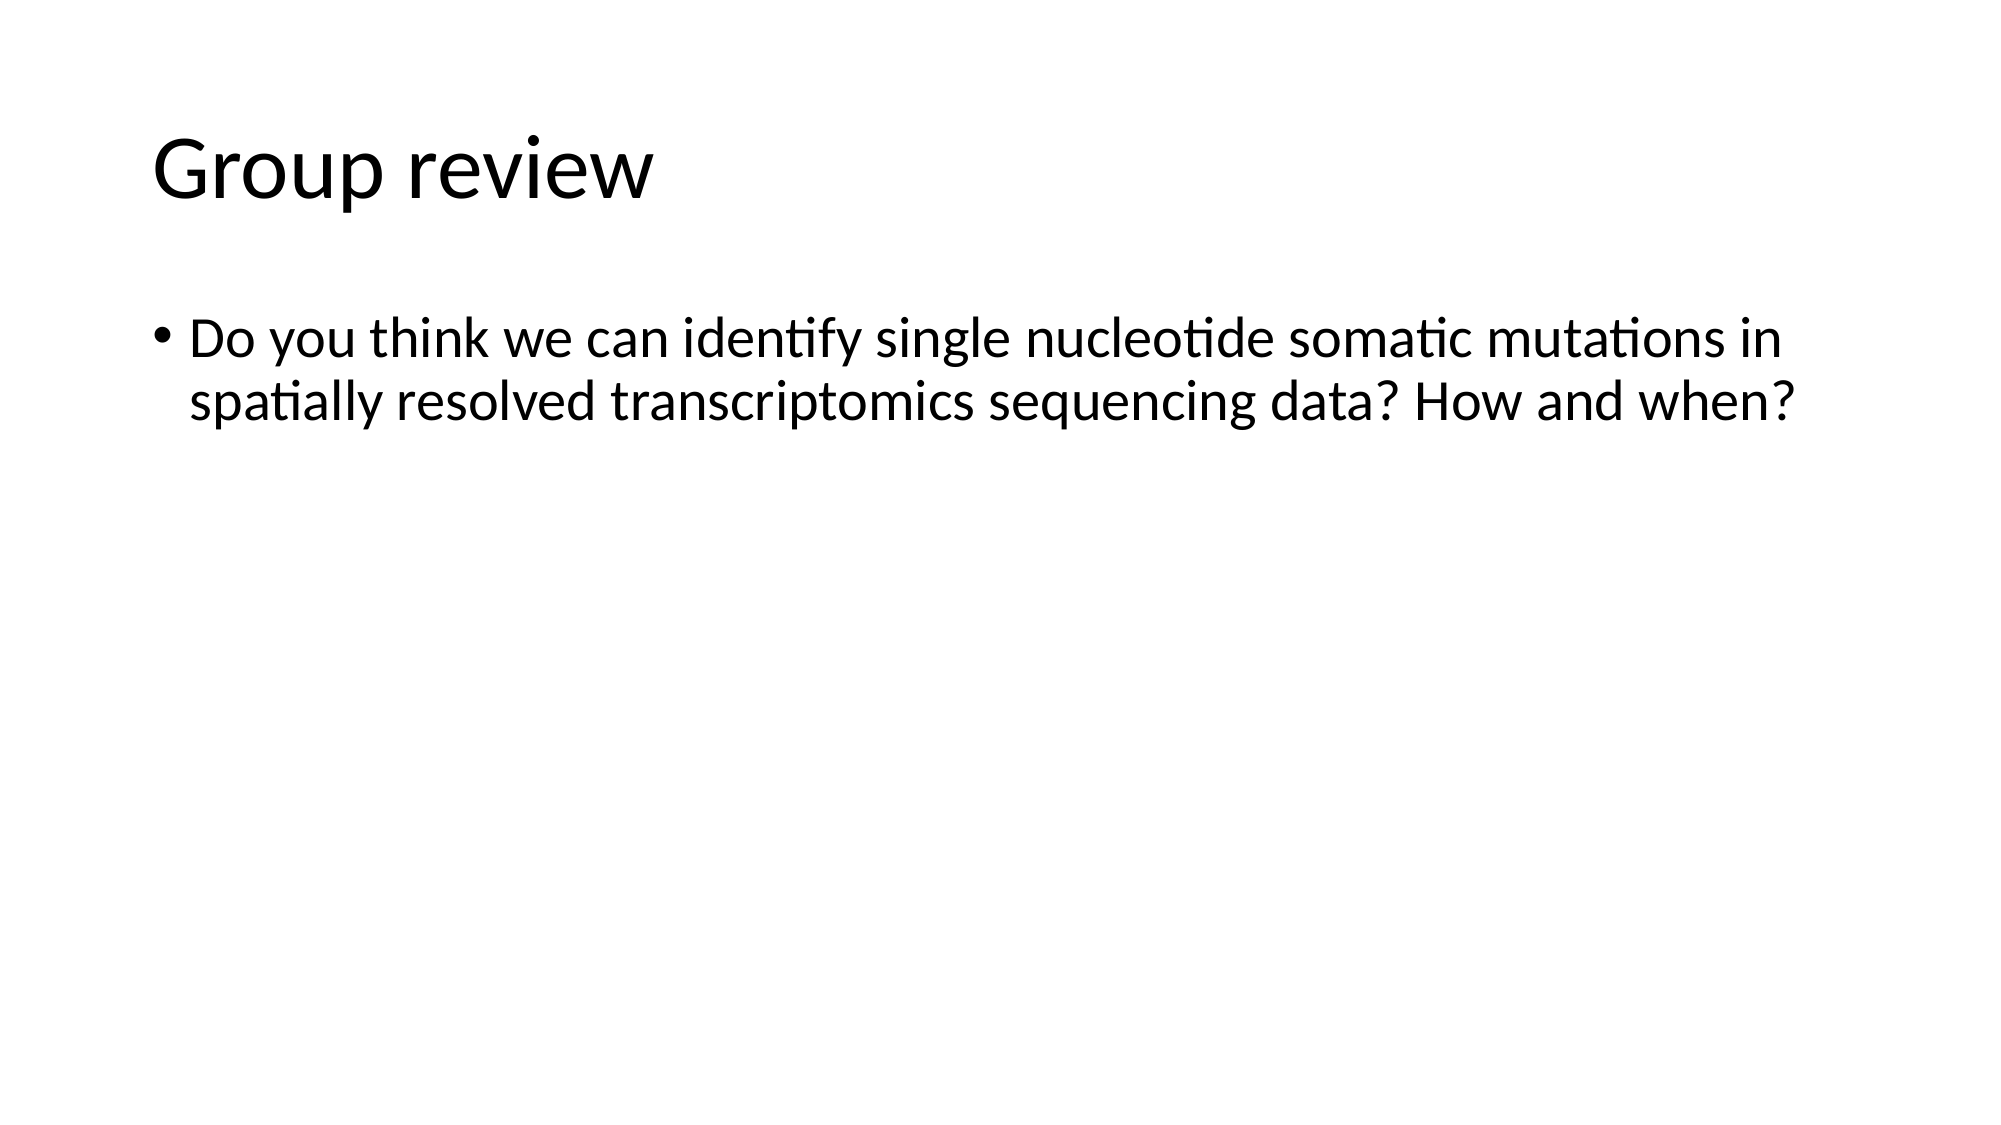

# Group review
Do you think we can identify single nucleotide somatic mutations in spatially resolved transcriptomics sequencing data? How and when?